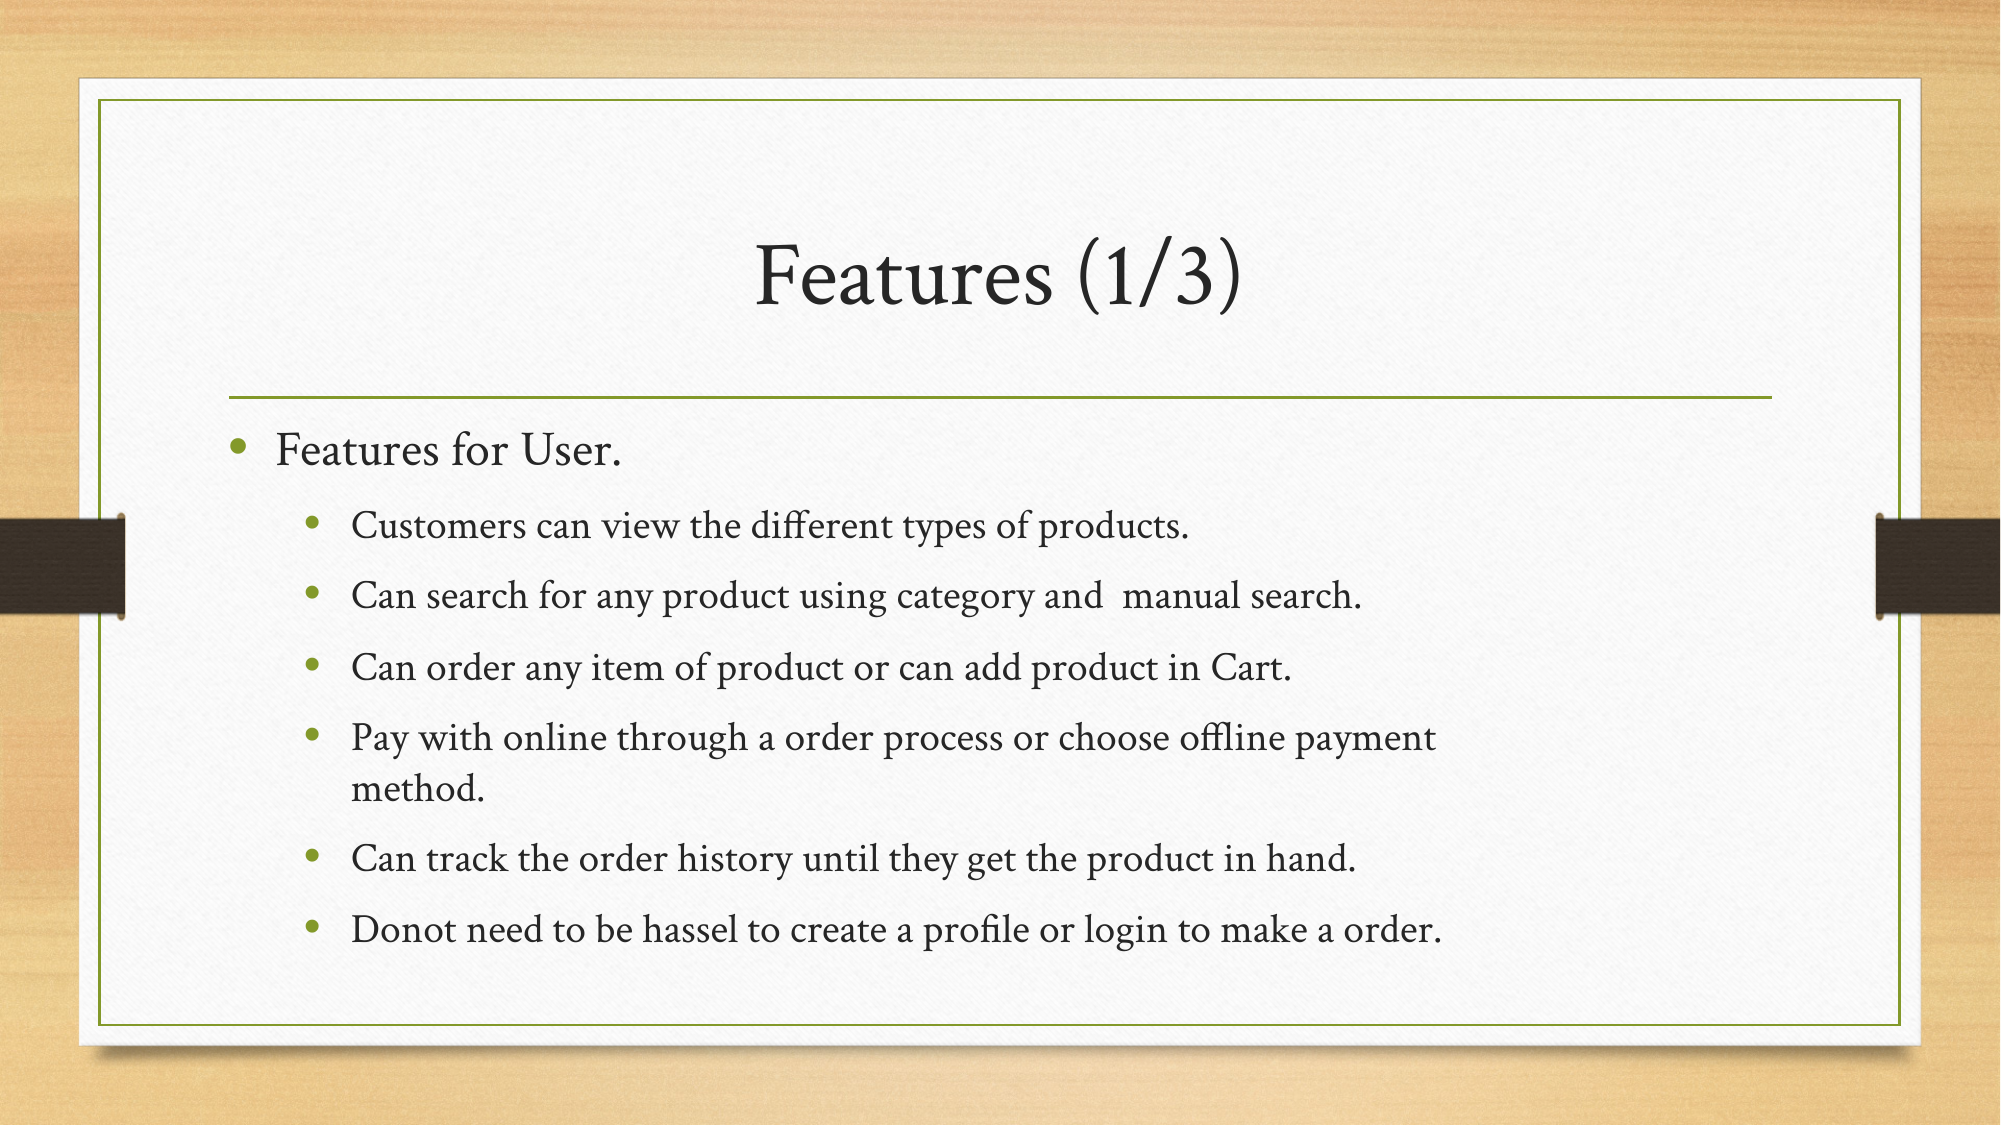

# Features (1/3)
Features for User.
Customers can view the different types of products.
Can search for any product using category and  manual search.
Can order any item of product or can add product in Cart.
Pay with online through a order process or choose offline payment method.
Can track the order history until they get the product in hand.
Donot need to be hassel to create a profile or login to make a order.